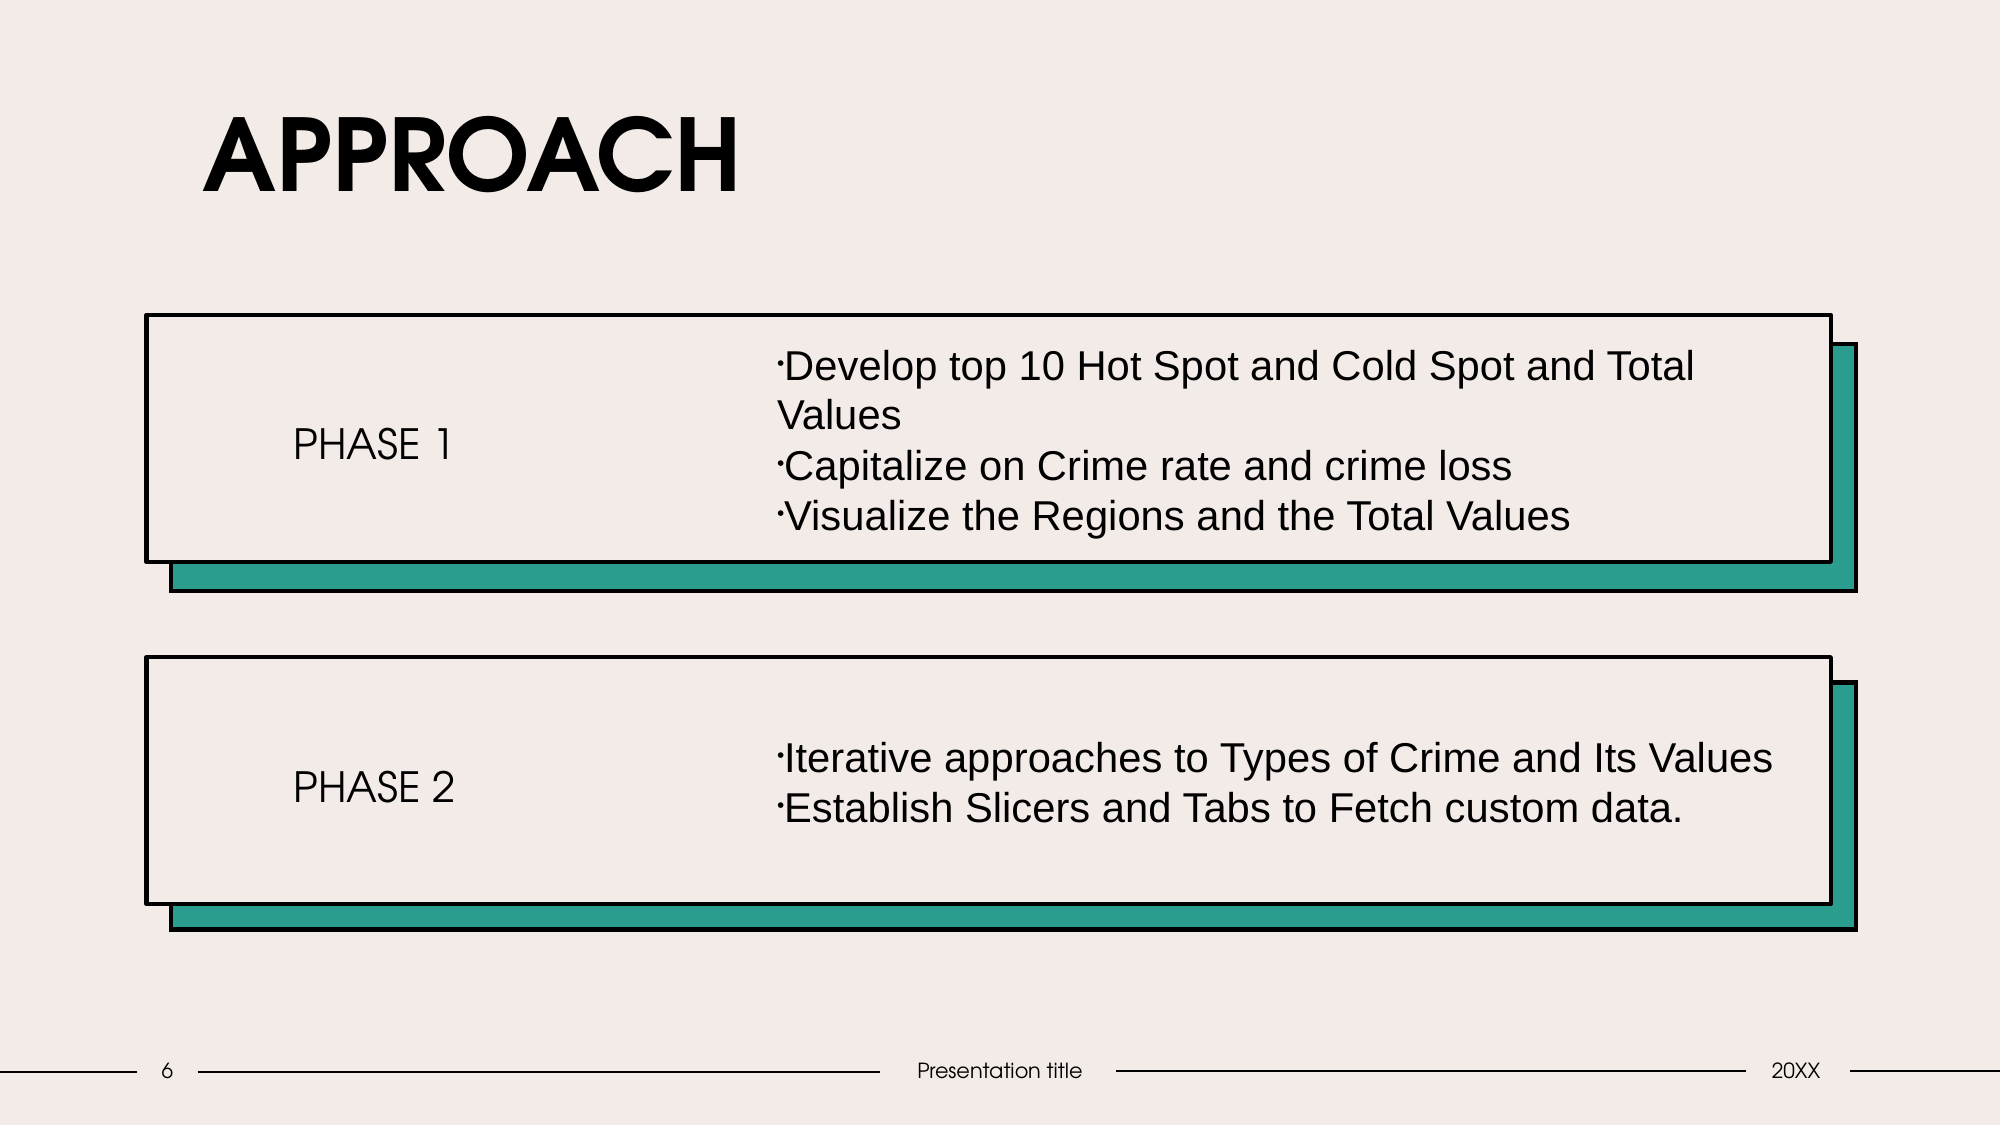

# APPROACH
PHASE 1
Develop top 10 Hot Spot and Cold Spot and Total Values
Capitalize on Crime rate and crime loss
Visualize the Regions and the Total Values
PHASE 2
Iterative approaches to Types of Crime and Its Values
Establish Slicers and Tabs to Fetch custom data.
6
Presentation title
20XX